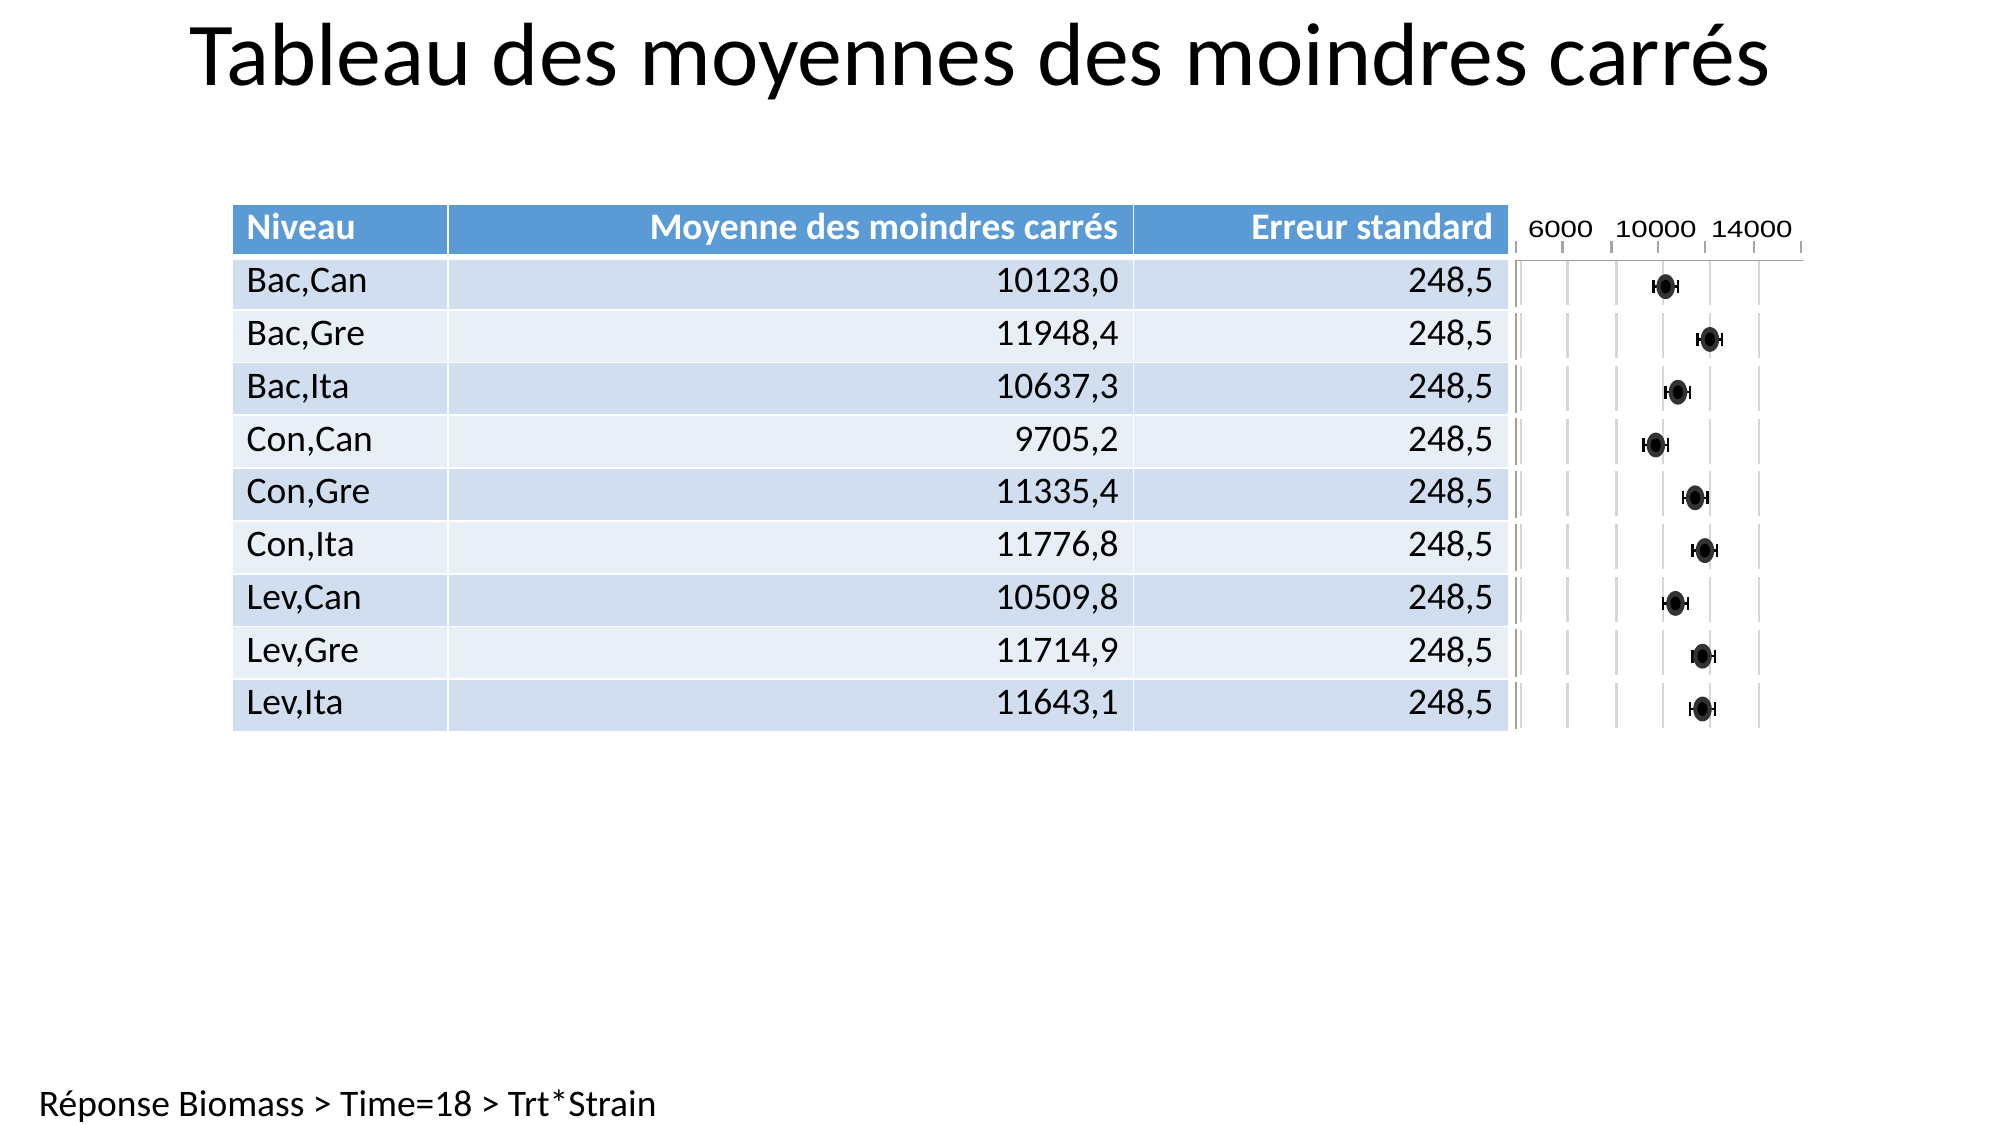

# Tableau des moyennes des moindres carrés
| Niveau | Moyenne des moindres carrés | Erreur standard |  |
| --- | --- | --- | --- |
| Bac,Can | 10123,0 | 248,5 |  |
| Bac,Gre | 11948,4 | 248,5 |  |
| Bac,Ita | 10637,3 | 248,5 |  |
| Con,Can | 9705,2 | 248,5 |  |
| Con,Gre | 11335,4 | 248,5 |  |
| Con,Ita | 11776,8 | 248,5 |  |
| Lev,Can | 10509,8 | 248,5 |  |
| Lev,Gre | 11714,9 | 248,5 |  |
| Lev,Ita | 11643,1 | 248,5 |  |
Réponse Biomass > Time=18 > Trt*Strain